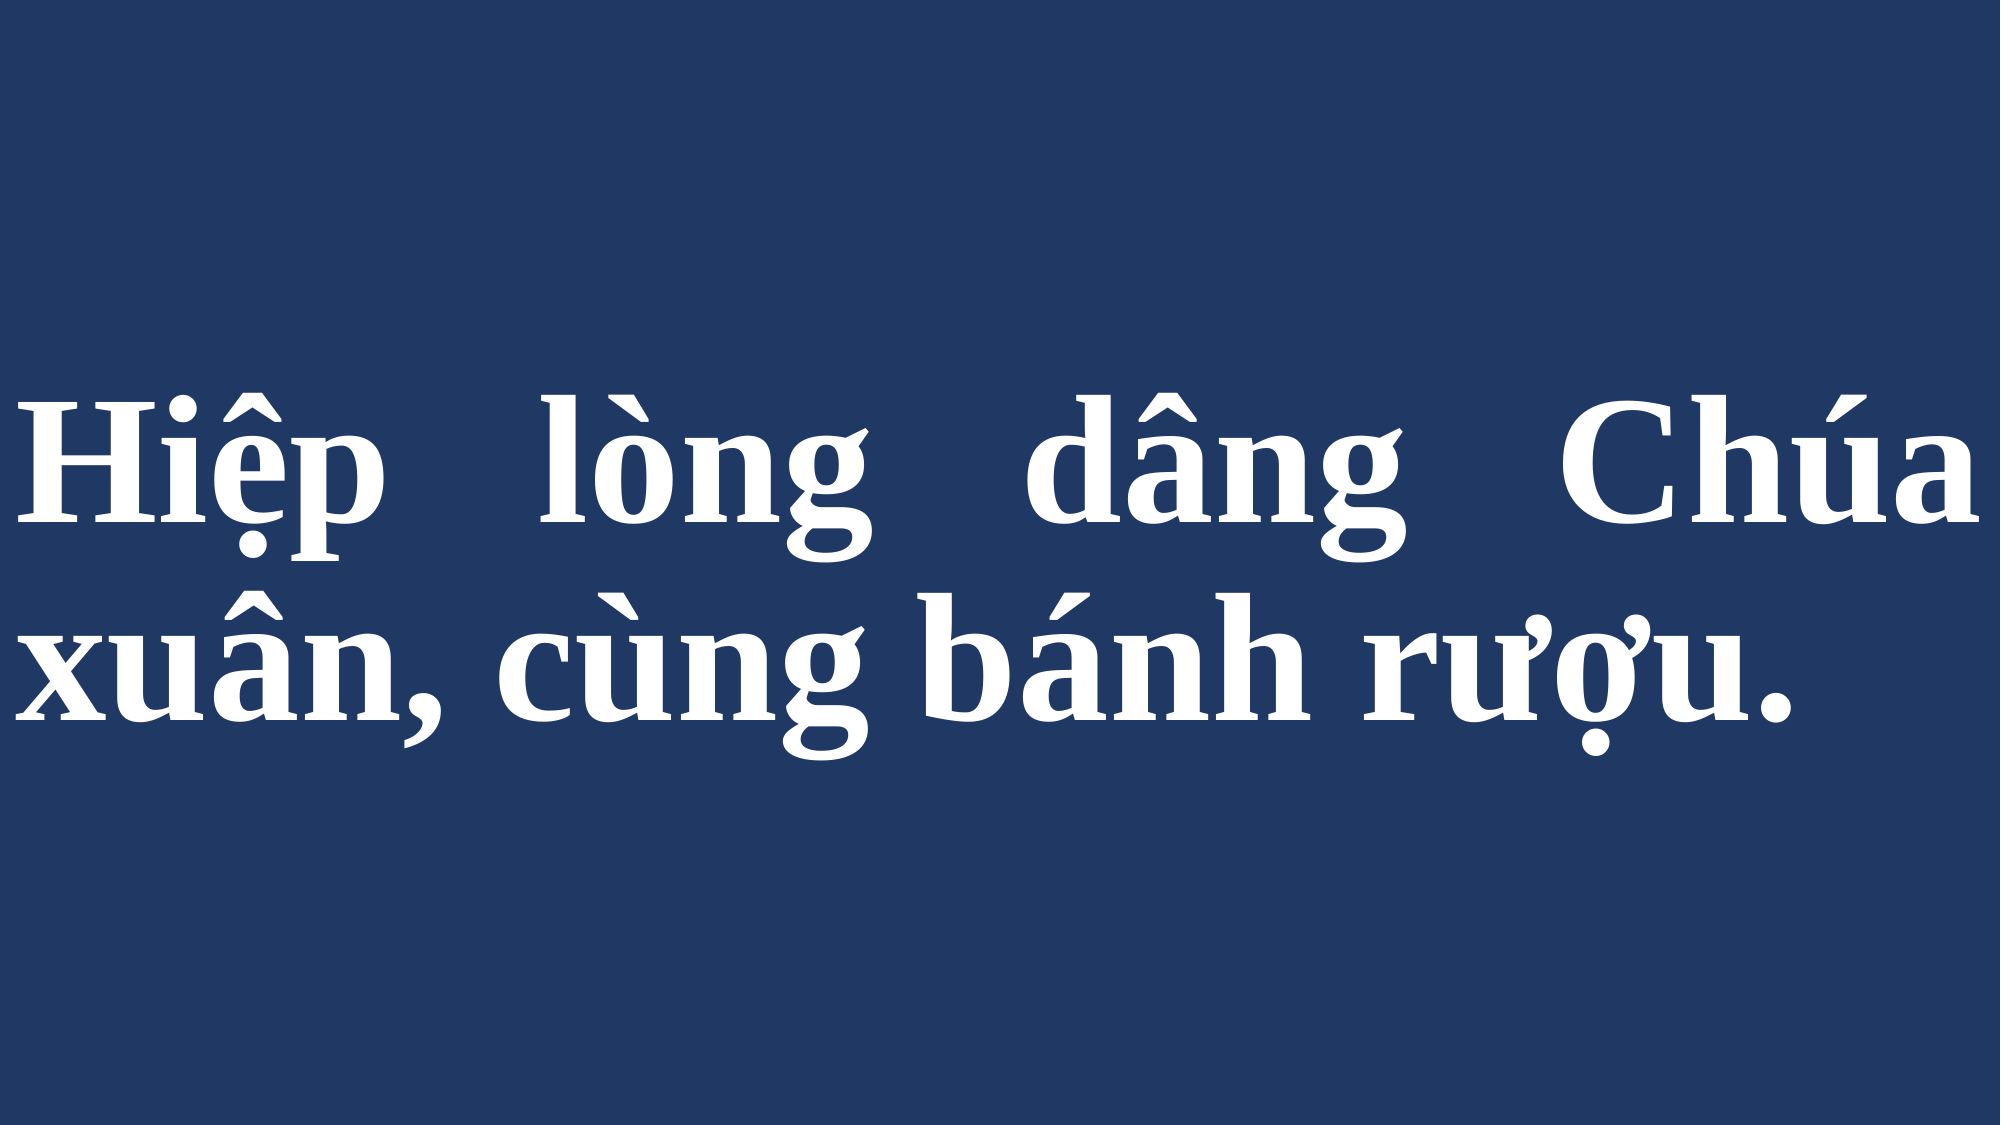

# Hiệp lòng dâng Chúa xuân, cùng bánh rượu.